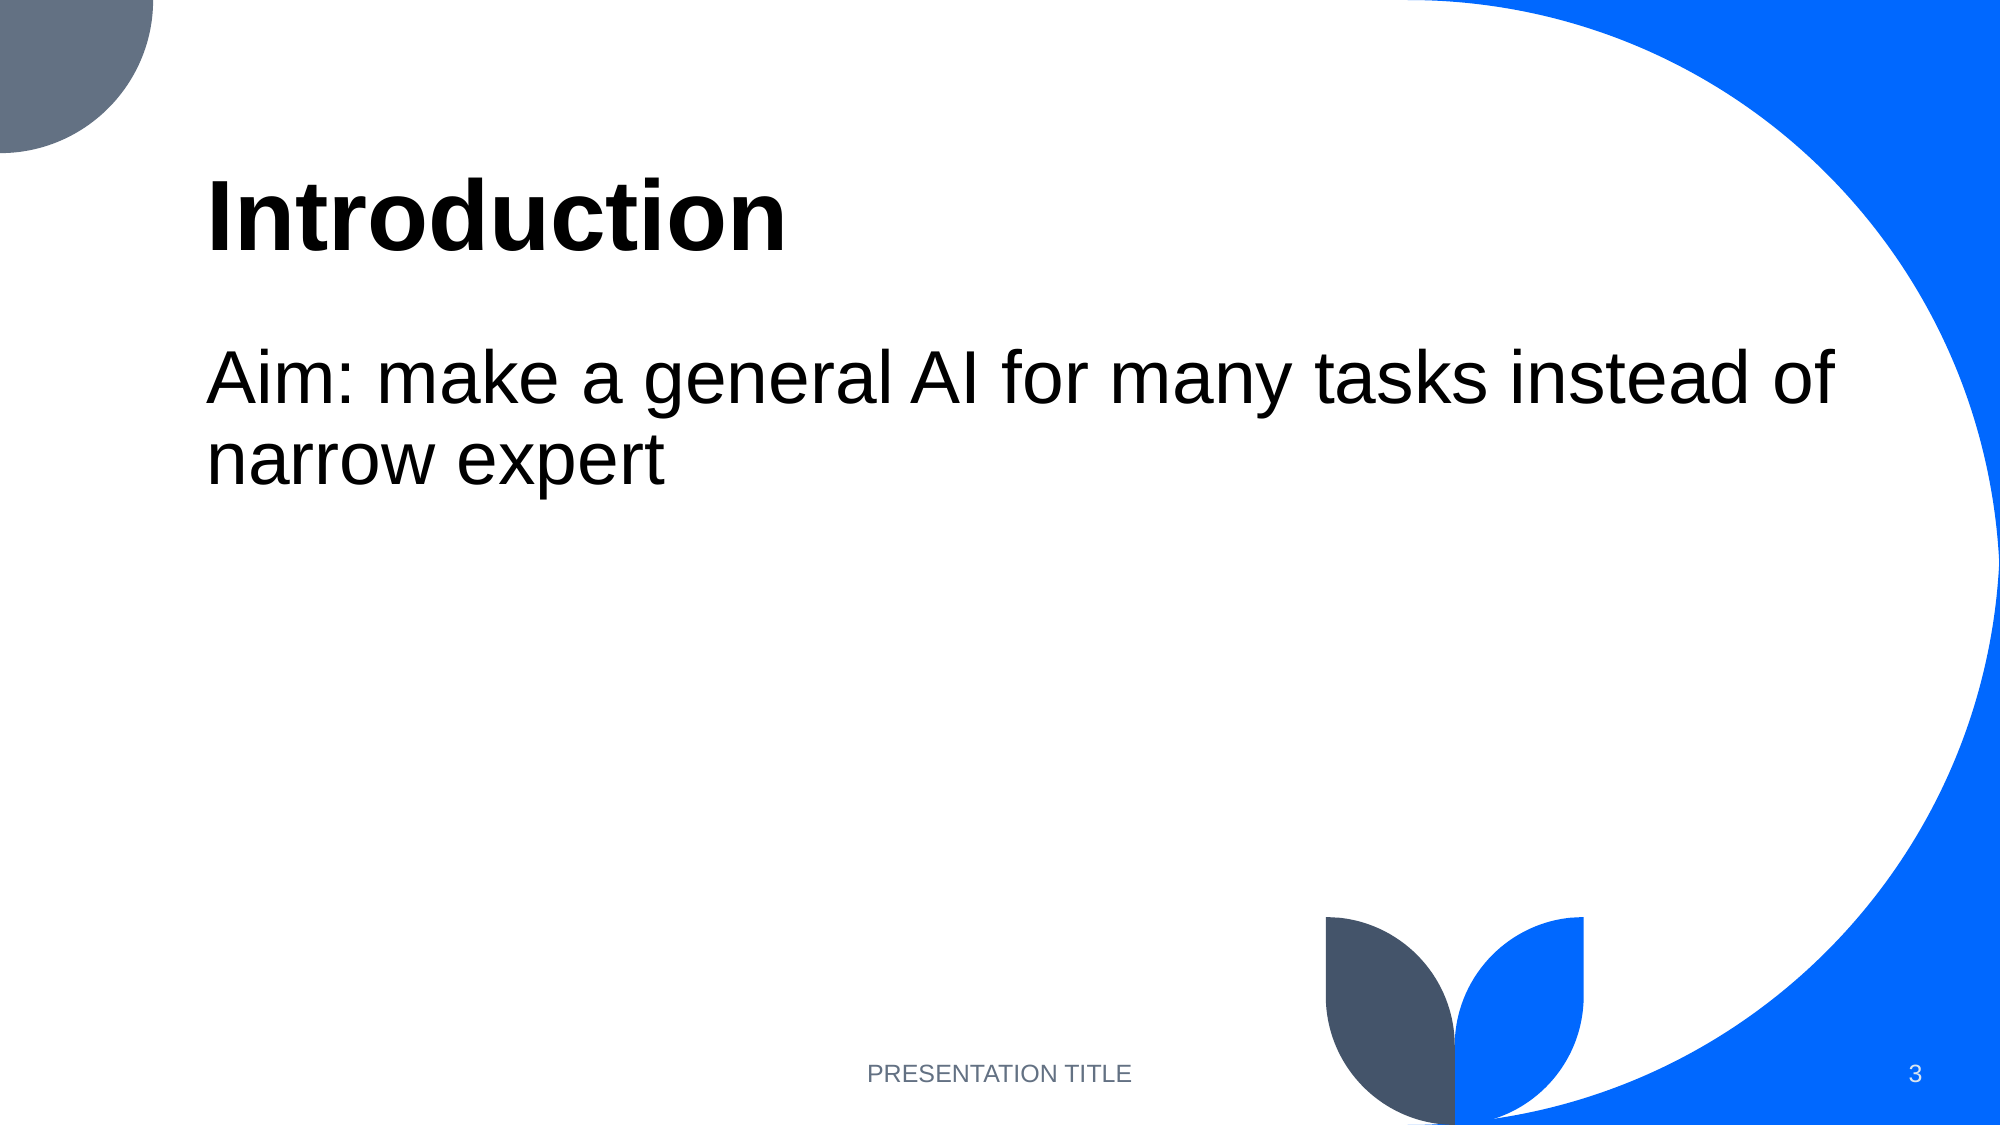

# Introduction
Aim: make a general AI for many tasks instead of narrow expert

PRESENTATION TITLE
3